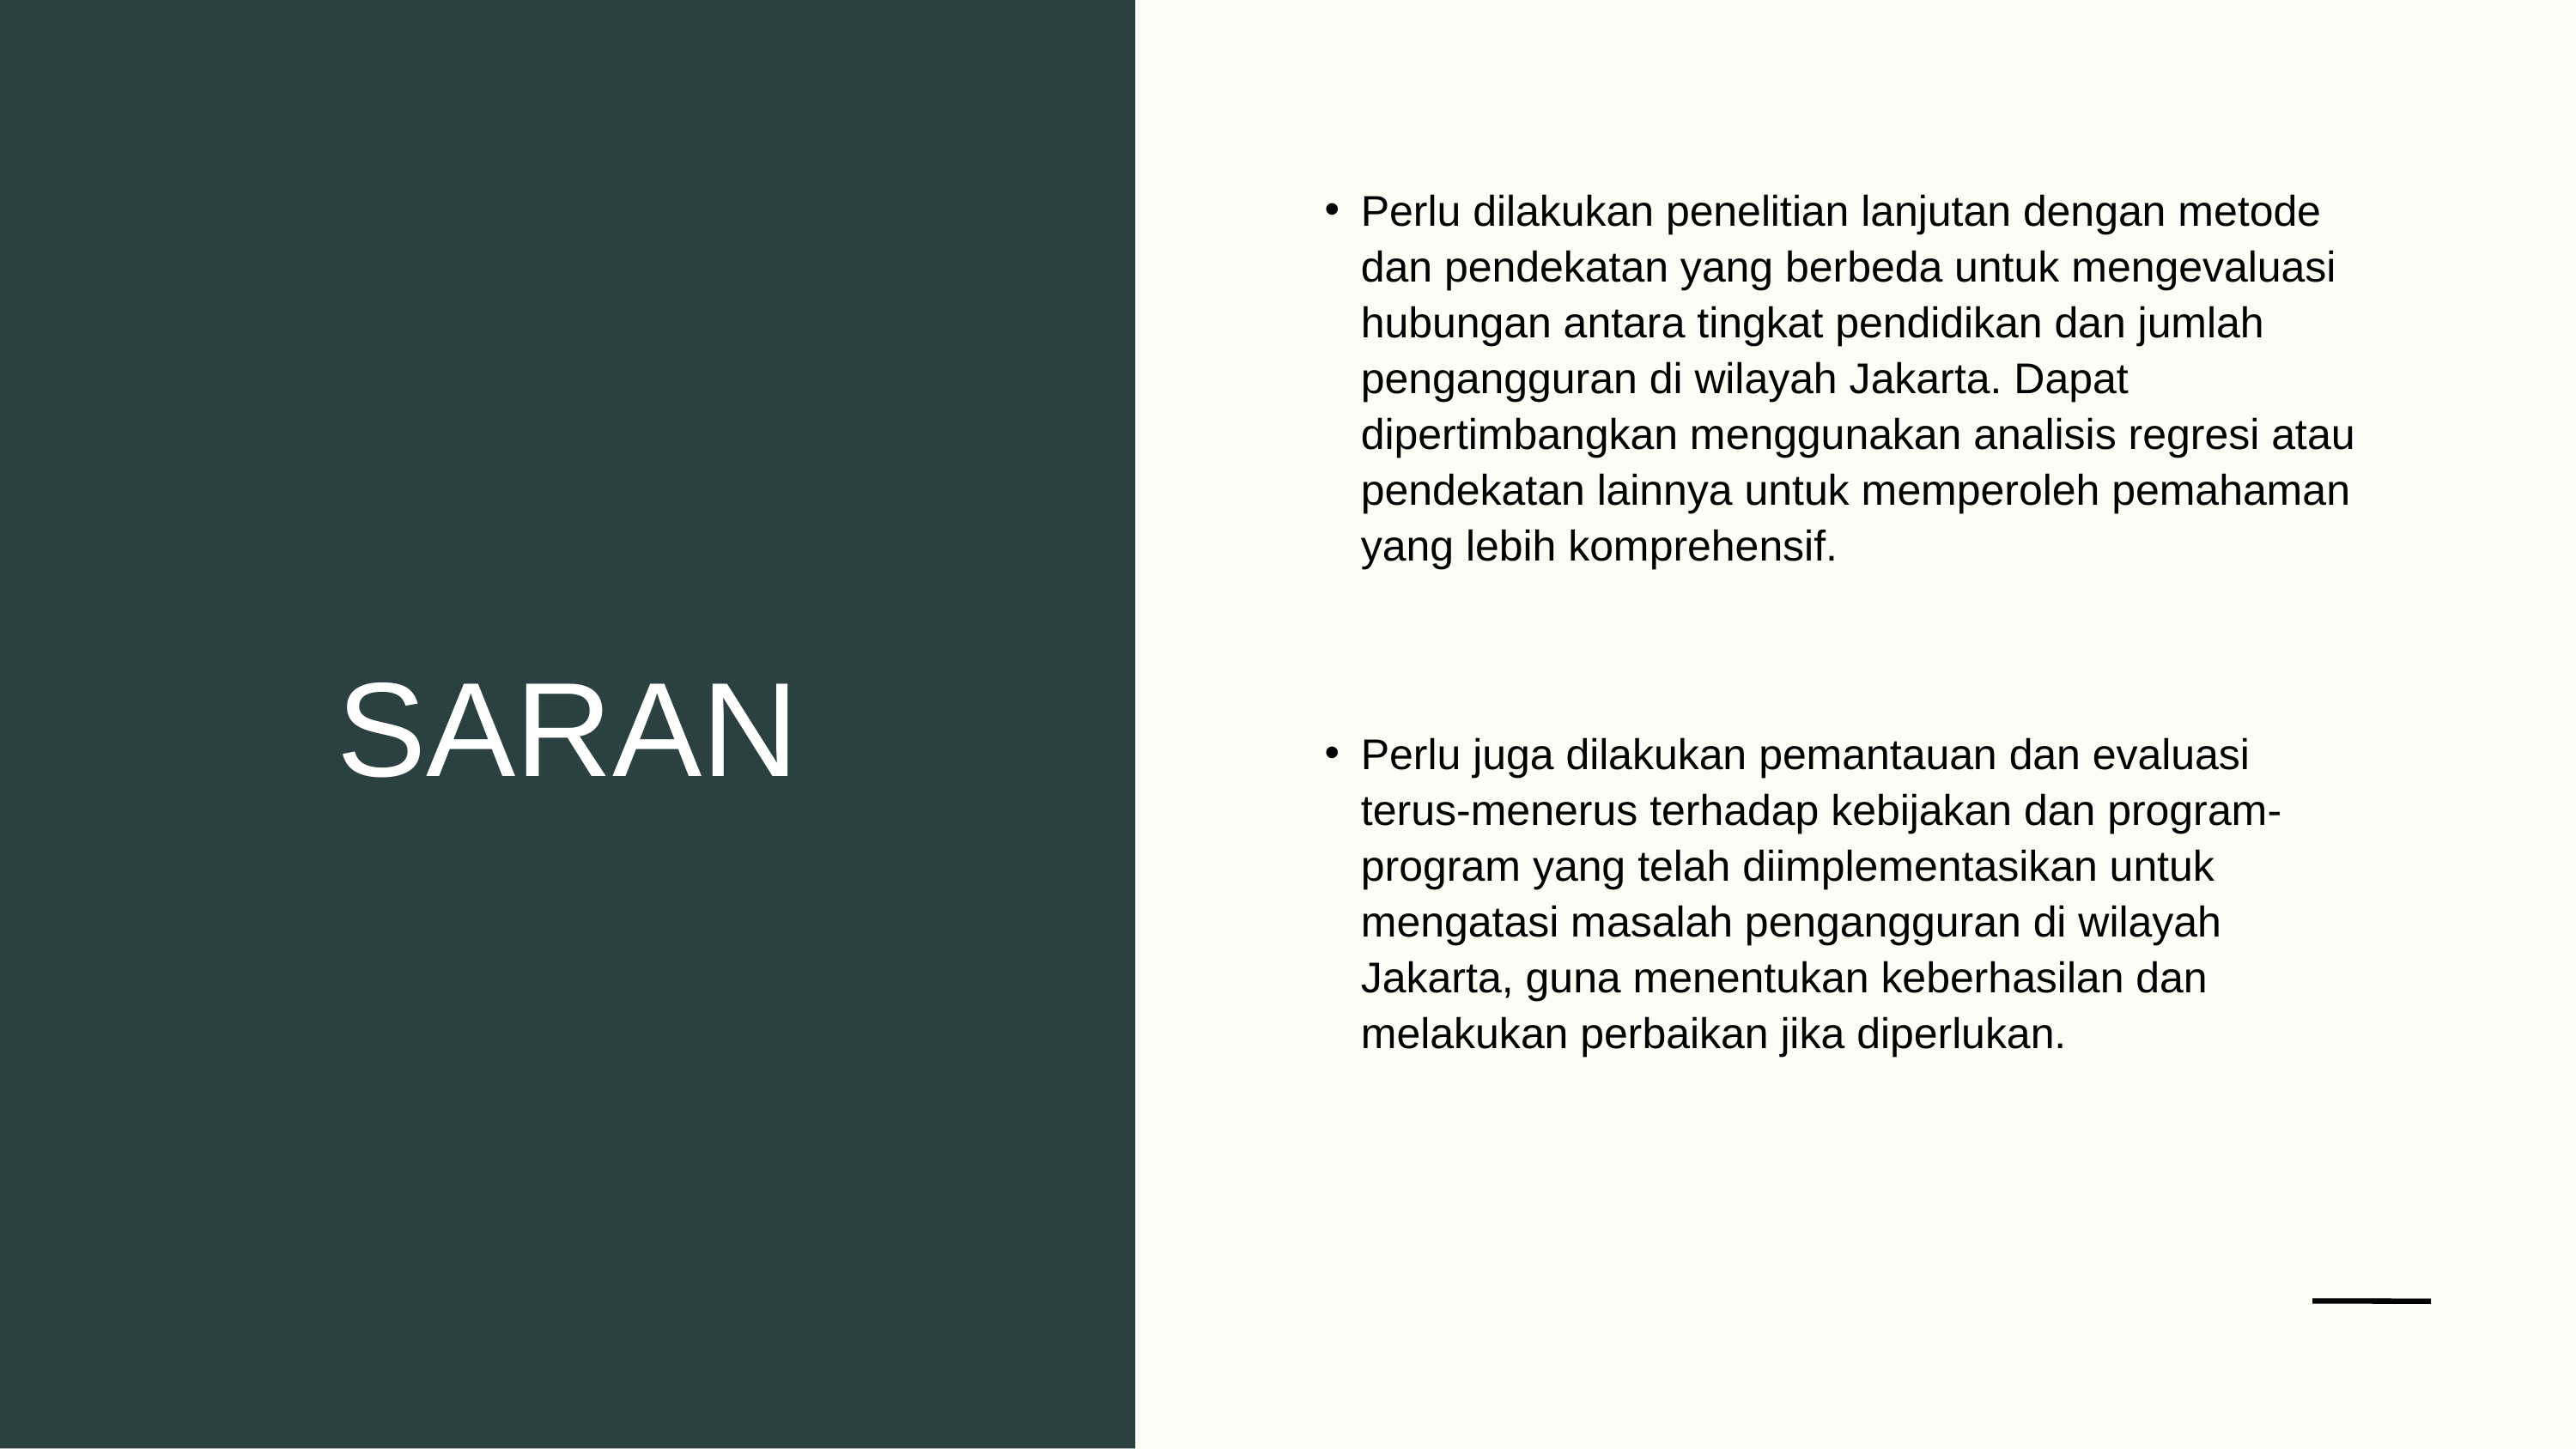

Perlu dilakukan penelitian lanjutan dengan metode dan pendekatan yang berbeda untuk mengevaluasi hubungan antara tingkat pendidikan dan jumlah pengangguran di wilayah Jakarta. Dapat dipertimbangkan menggunakan analisis regresi atau pendekatan lainnya untuk memperoleh pemahaman yang lebih komprehensif.
Perlu juga dilakukan pemantauan dan evaluasi terus-menerus terhadap kebijakan dan program-program yang telah diimplementasikan untuk mengatasi masalah pengangguran di wilayah Jakarta, guna menentukan keberhasilan dan melakukan perbaikan jika diperlukan.
SARAN